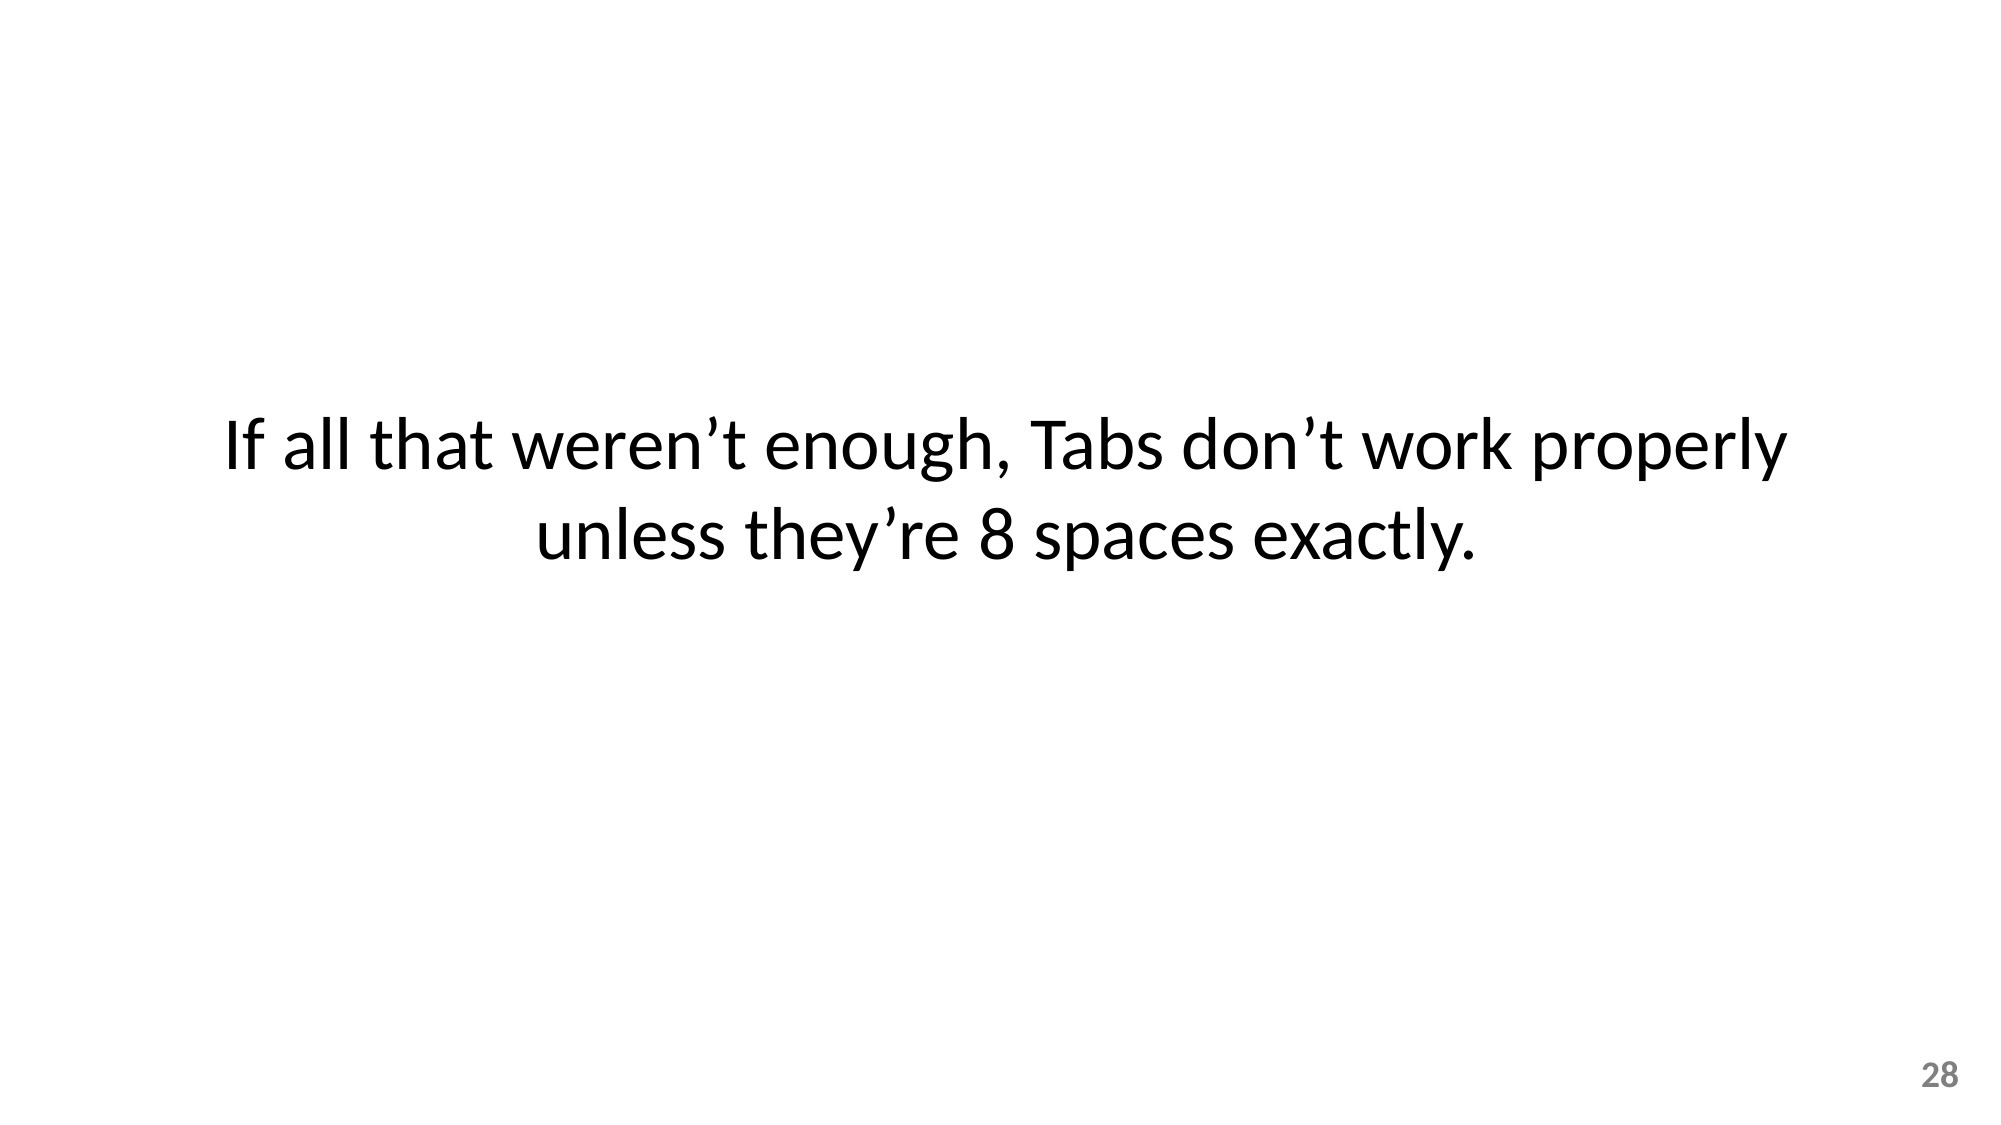

If all that weren’t enough, Tabs don’t work properly unless they’re 8 spaces exactly.
28